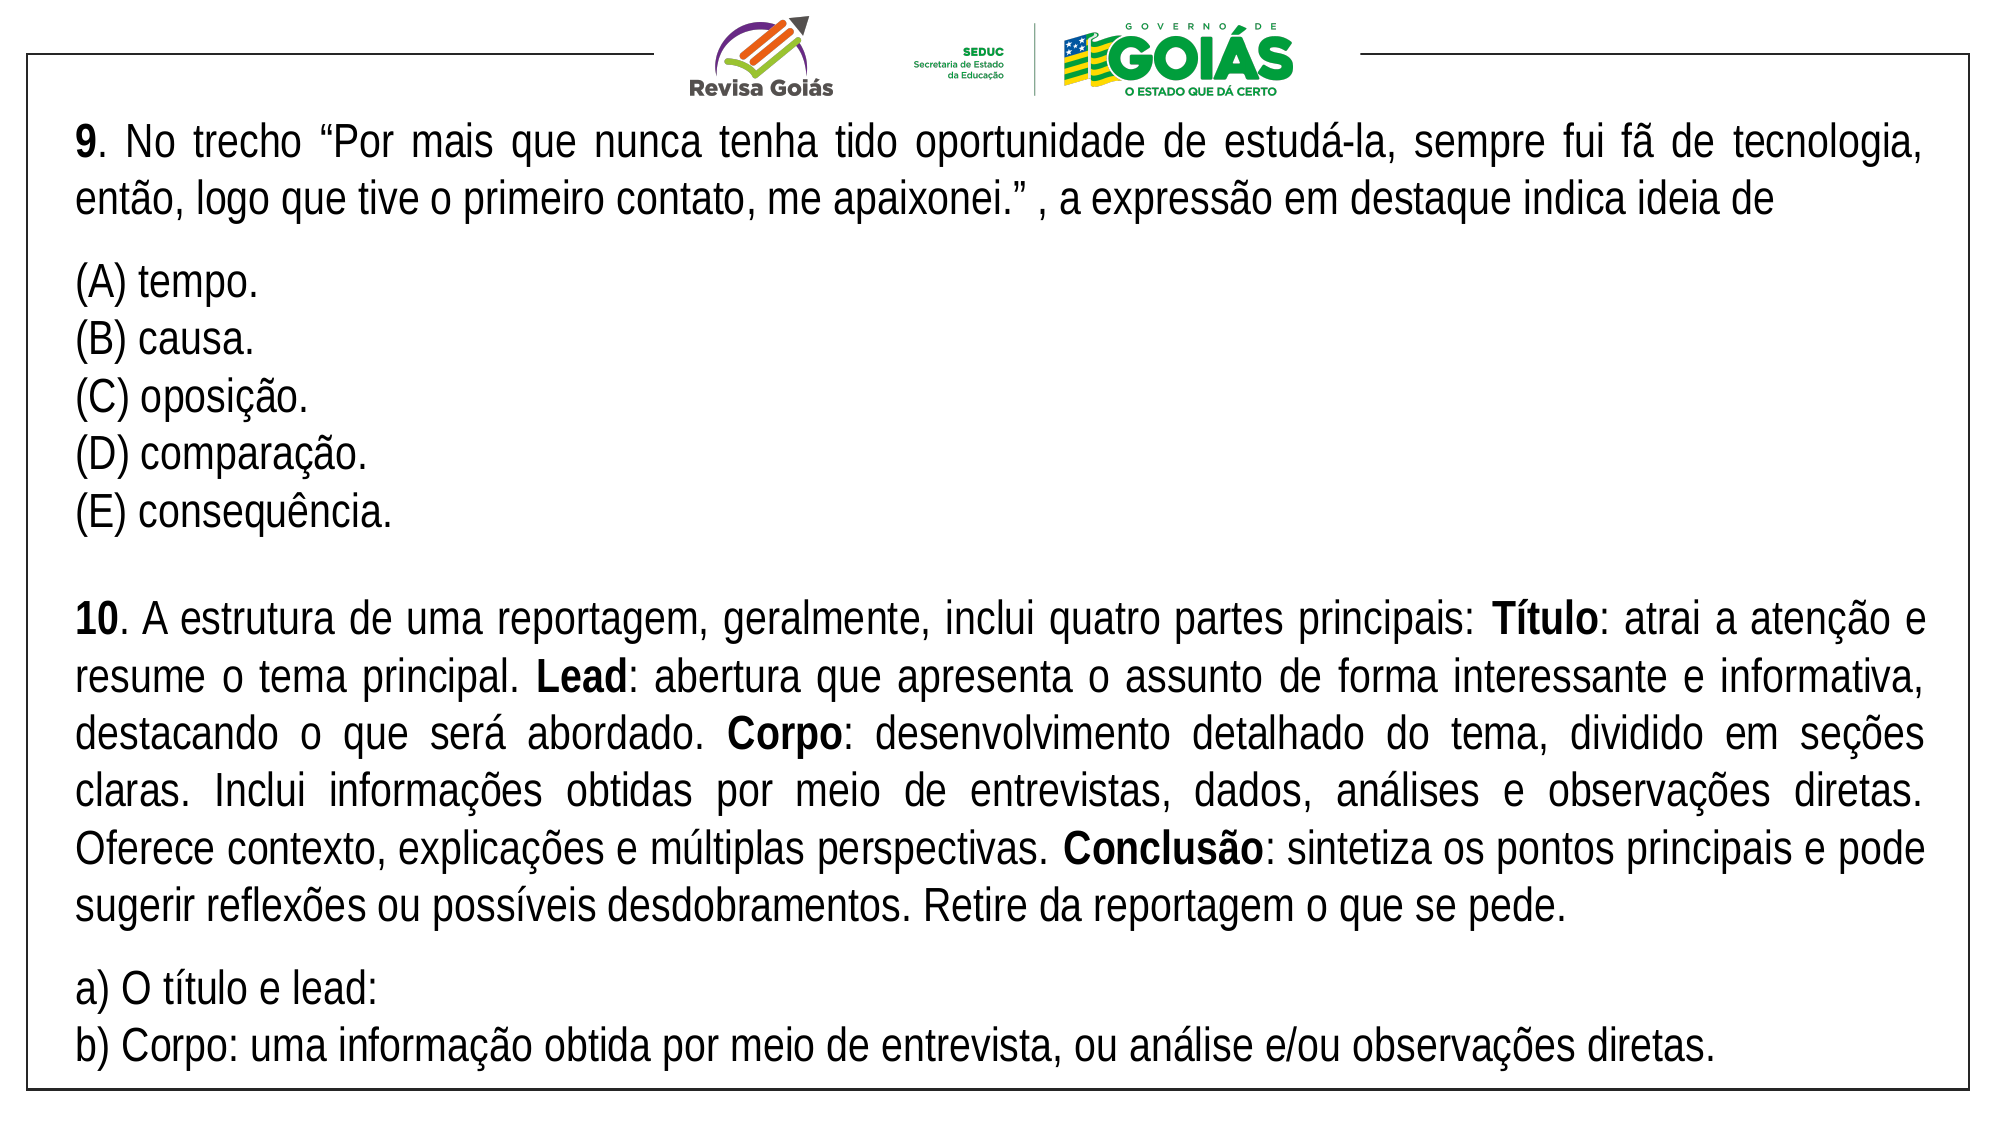

9. No trecho “Por mais que nunca tenha tido oportunidade de estudá-la, sempre fui fã de tecnologia, então, logo que tive o primeiro contato, me apaixonei.” , a expressão em destaque indica ideia de

(A) tempo.
(B) causa.
(C) oposição.
(D) comparação.
(E) consequência.

10. A estrutura de uma reportagem, geralmente, inclui quatro partes principais: Título: atrai a atenção e resume o tema principal. Lead: abertura que apresenta o assunto de forma interessante e informativa, destacando o que será abordado. Corpo: desenvolvimento detalhado do tema, dividido em seções claras. Inclui informações obtidas por meio de entrevistas, dados, análises e observações diretas. Oferece contexto, explicações e múltiplas perspectivas. Conclusão: sintetiza os pontos principais e pode sugerir reflexões ou possíveis desdobramentos. Retire da reportagem o que se pede.

a) O título e lead:
b) Corpo: uma informação obtida por meio de entrevista, ou análise e/ou observações diretas.